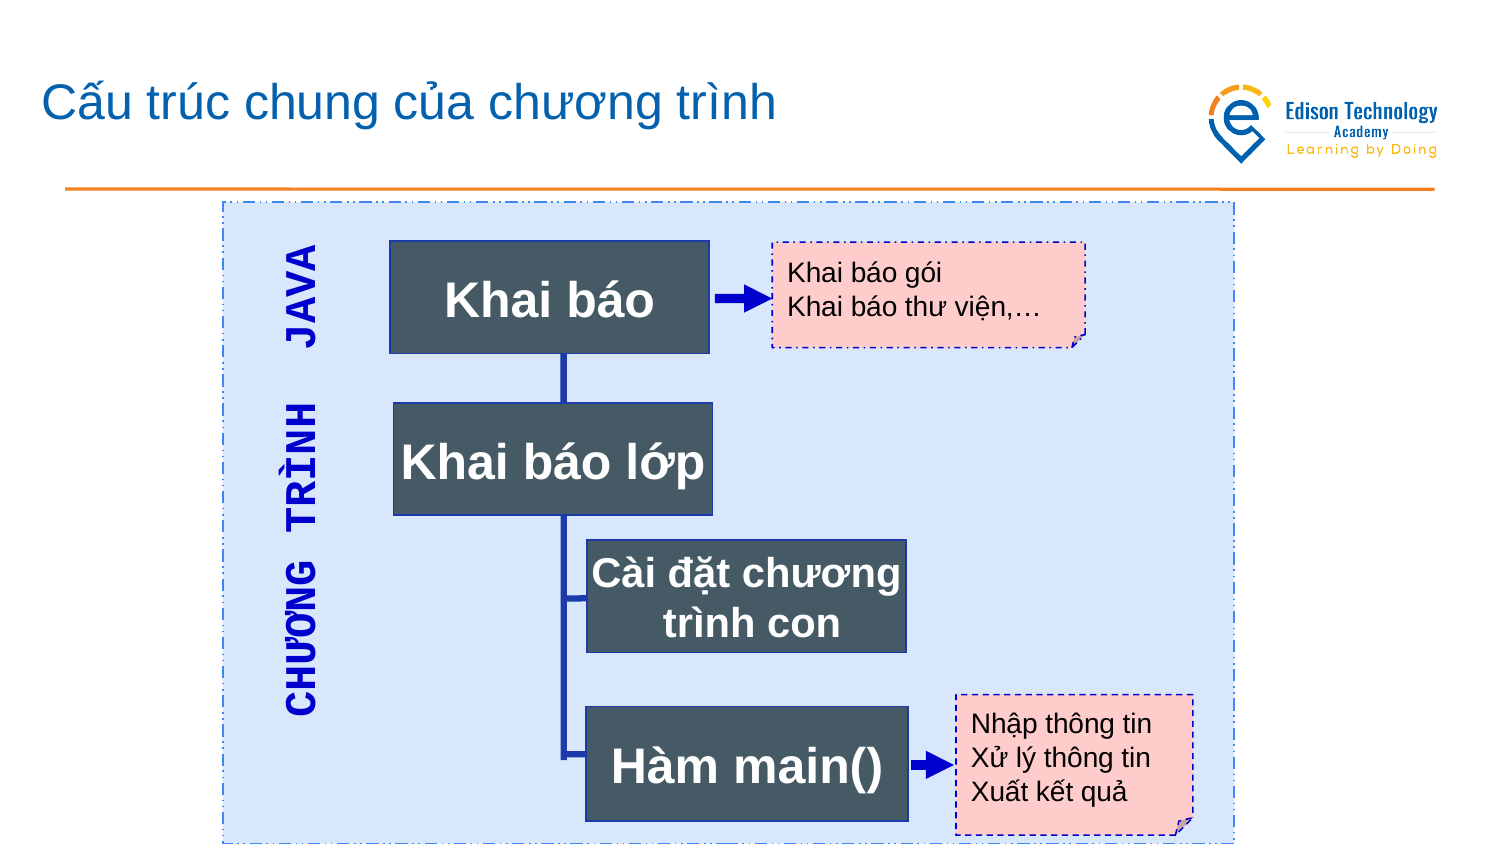

# Cấu trúc chung của chương trình

Khai báo

Khai báo lớp
Cài đặt chương
 trình con

Hàm main()

Khai báo gói
Khai báo thư viện,…

CHƯƠNG TRÌNH  JAVA
Nhập thông tin
Xử lý thông tin
Xuất kết quả